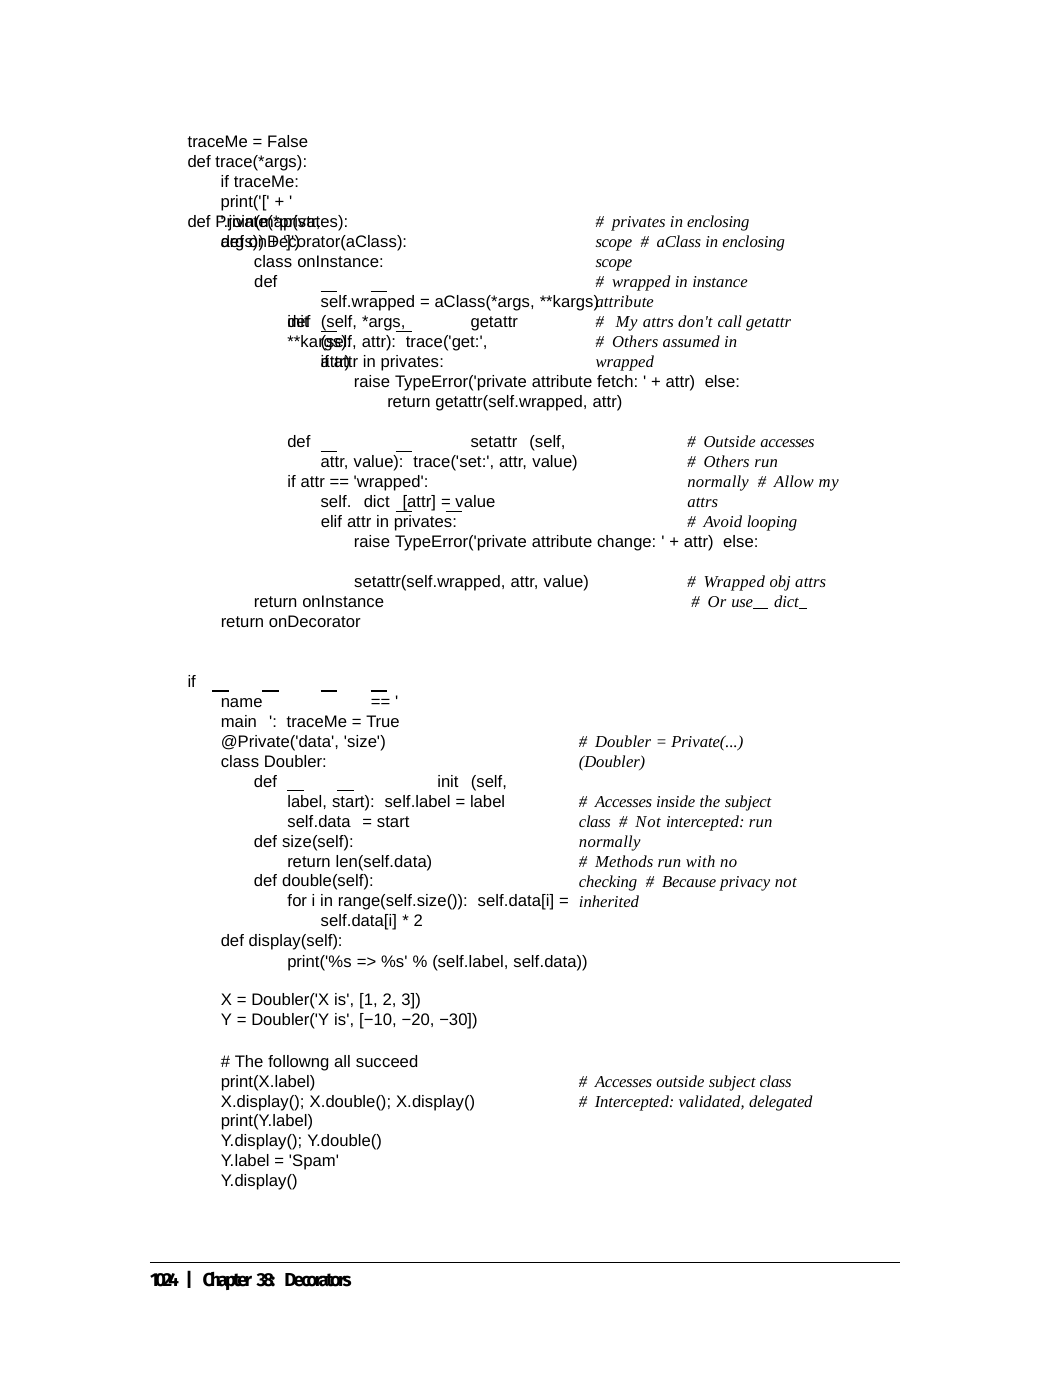

traceMe = False  def trace(*args):
if traceMe: print('[' + ' '.join(map(str, args)) + ']')
def Private(*privates):
def onDecorator(aClass):  class onInstance:
def	init (self, *args, **kargs):
# privates in enclosing scope  # aClass in enclosing scope
# wrapped in instance attribute
self.wrapped = aClass(*args, **kargs)

def		getattr (self, attr):  trace('get:', attr)
# My attrs don't call getattr  # Others assumed in wrapped

if attr in privates:
raise TypeError('private attribute fetch: ' + attr)  else:
return getattr(self.wrapped, attr)
def		setattr (self, attr, value):  trace('set:', attr, value)
if attr == 'wrapped':
self. dict [attr] = value
# Outside accesses
# Others run normally  # Allow my attrs
# Avoid looping

elif attr in privates:
raise TypeError('private attribute change: ' + attr)  else:

setattr(self.wrapped, attr, value)
# Wrapped obj attrs  # Or use  dict
return onInstance  return onDecorator
if		name	== ' main ':  traceMe = True

@Private('data', 'size')  class Doubler:
def		init (self, label, start):  self.label = label
self.data = start  def size(self):
return len(self.data)  def double(self):
for i in range(self.size()):  self.data[i] = self.data[i] * 2
def display(self):
# Doubler = Private(...)(Doubler)
# Accesses inside the subject class  # Not intercepted: run normally

# Methods run with no checking  # Because privacy not inherited
print('%s => %s' % (self.label, self.data))

X = Doubler('X is', [1, 2, 3])
Y = Doubler('Y is', [−10, −20, −30])
# The followng all succeed  print(X.label)
X.display(); X.double(); X.display()  print(Y.label)
Y.display(); Y.double()  Y.label = 'Spam'  Y.display()
# Accesses outside subject class
# Intercepted: validated, delegated

1024  |  Chapter 38:  Decorators